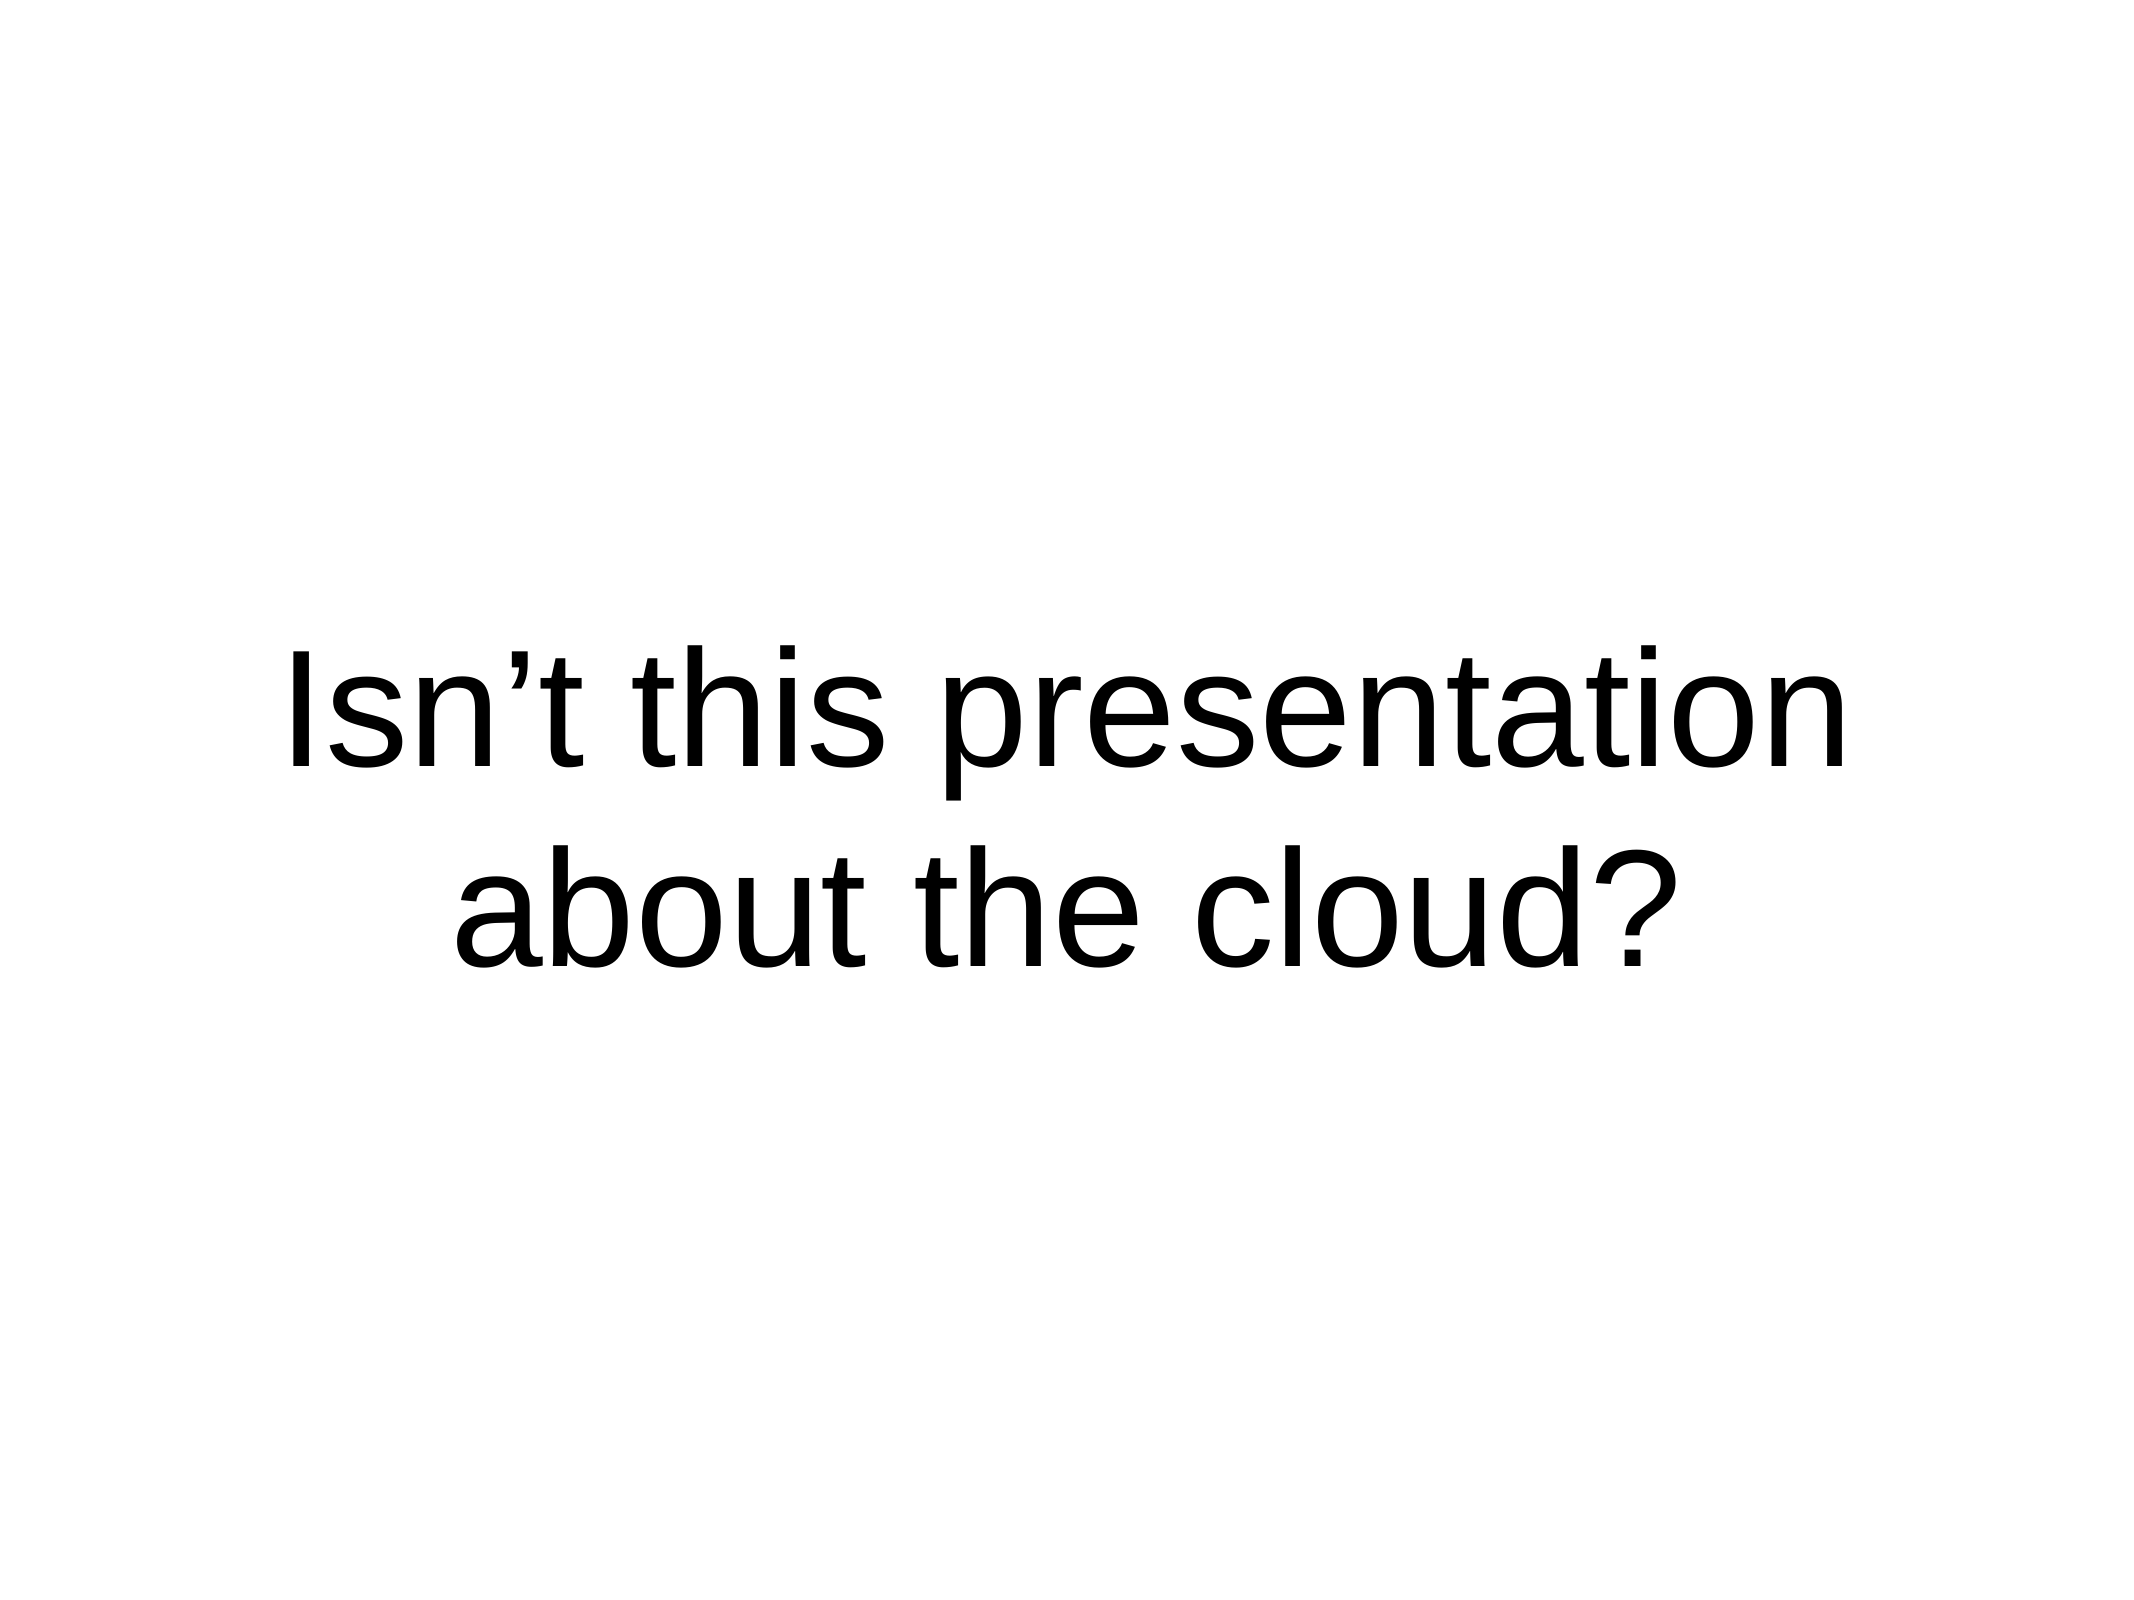

# Isn’t this presentation about the cloud?